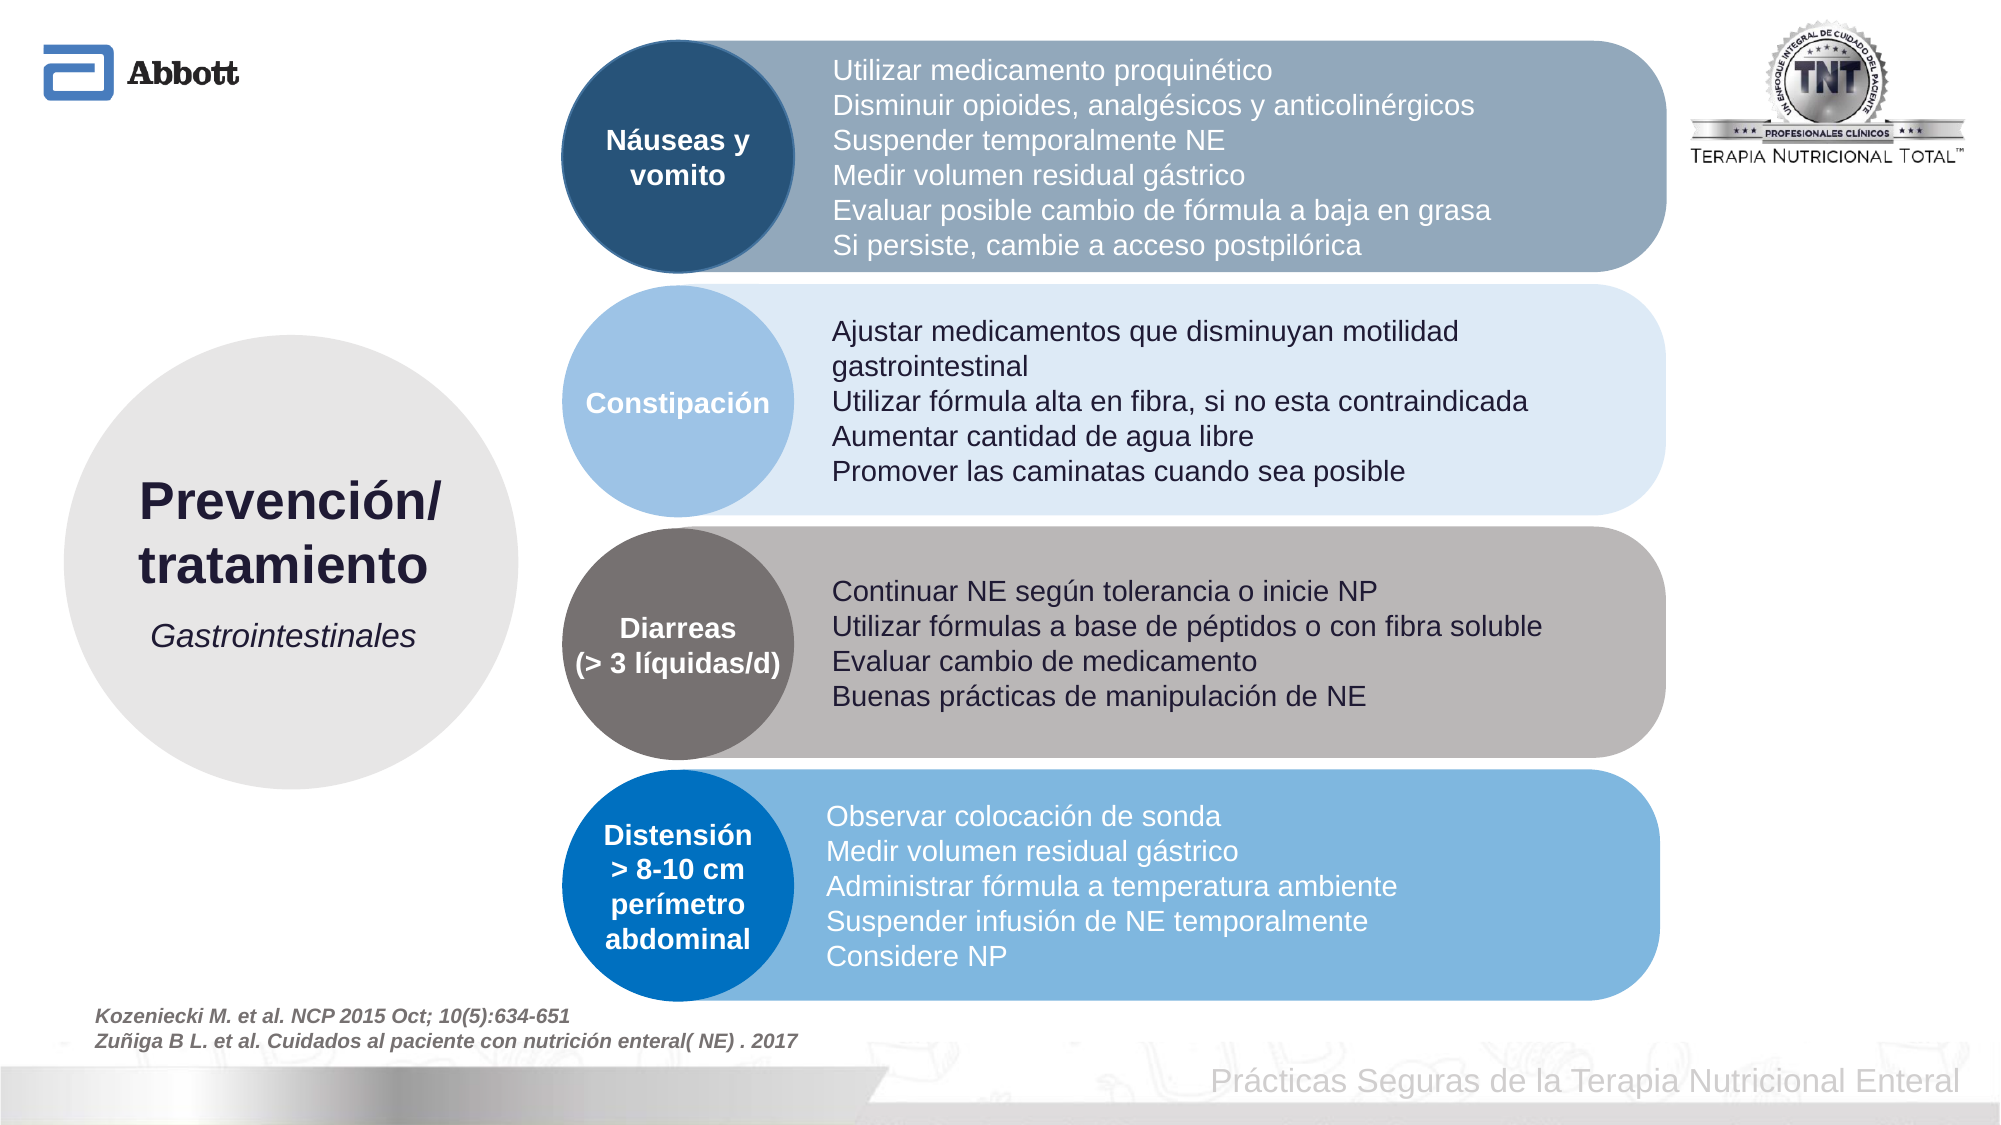

Náuseas y vomito
Utilizar medicamento proquinético
Disminuir opioides, analgésicos y anticolinérgicos
Suspender temporalmente NE
Medir volumen residual gástrico
Evaluar posible cambio de fórmula a baja en grasa
Si persiste, cambie a acceso postpilórica
Ajustar medicamentos que disminuyan motilidad      gastrointestinal
Utilizar fórmula alta en fibra, si no esta contraindicada
Aumentar cantidad de agua libre
Promover las caminatas cuando sea posible
Constipación

# Prevención/ tratamiento Gastrointestinales
Continuar NE según tolerancia o inicie NP
Utilizar fórmulas a base de péptidos o con fibra soluble
Evaluar cambio de medicamento
Buenas prácticas de manipulación de NE
Diarreas
(> 3 líquidas/d)
Observar colocación de sonda
Medir volumen residual gástrico
Administrar fórmula a temperatura ambiente
Suspender infusión de NE temporalmente
Considere NP
Distensión
> 8-10 cm perímetro abdominal
Kozeniecki M. et al. NCP 2015 Oct; 10(5):634-651
Zuñiga B L. et al. Cuidados al paciente con nutrición enteral( NE) . 2017